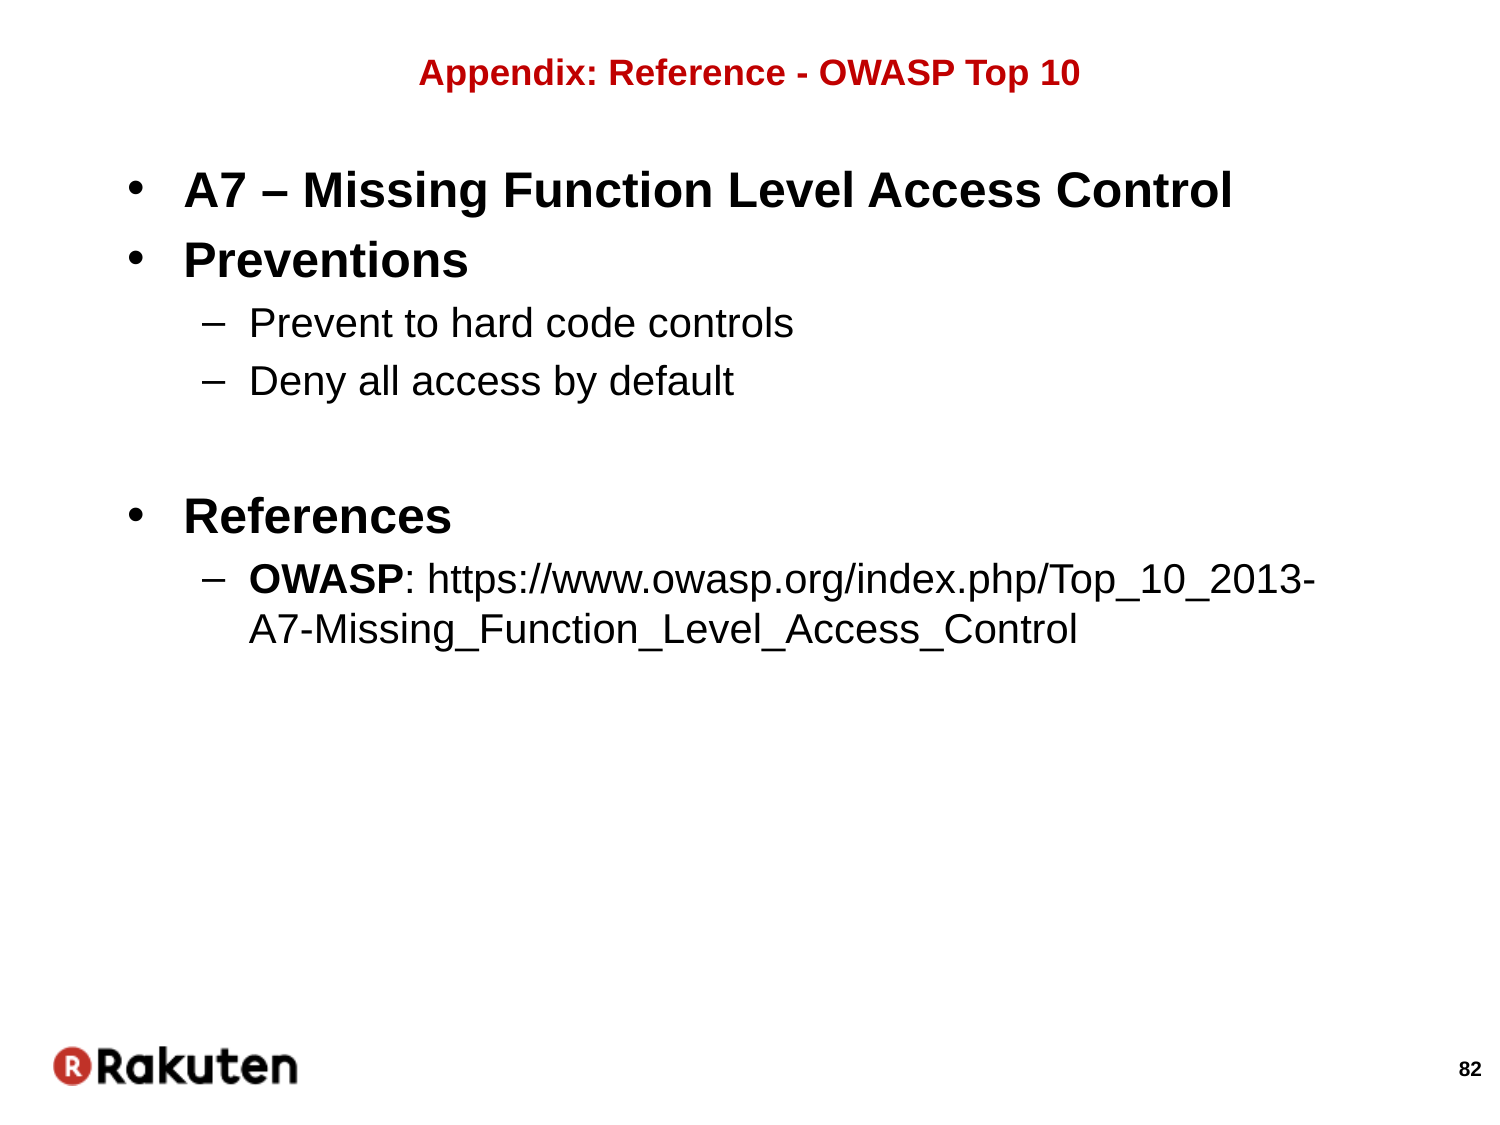

# Appendix: Reference - OWASP Top 10
A7 – Missing Function Level Access Control
Preventions
Prevent to hard code controls
Deny all access by default

References
OWASP: https://www.owasp.org/index.php/Top_10_2013-A7-Missing_Function_Level_Access_Control